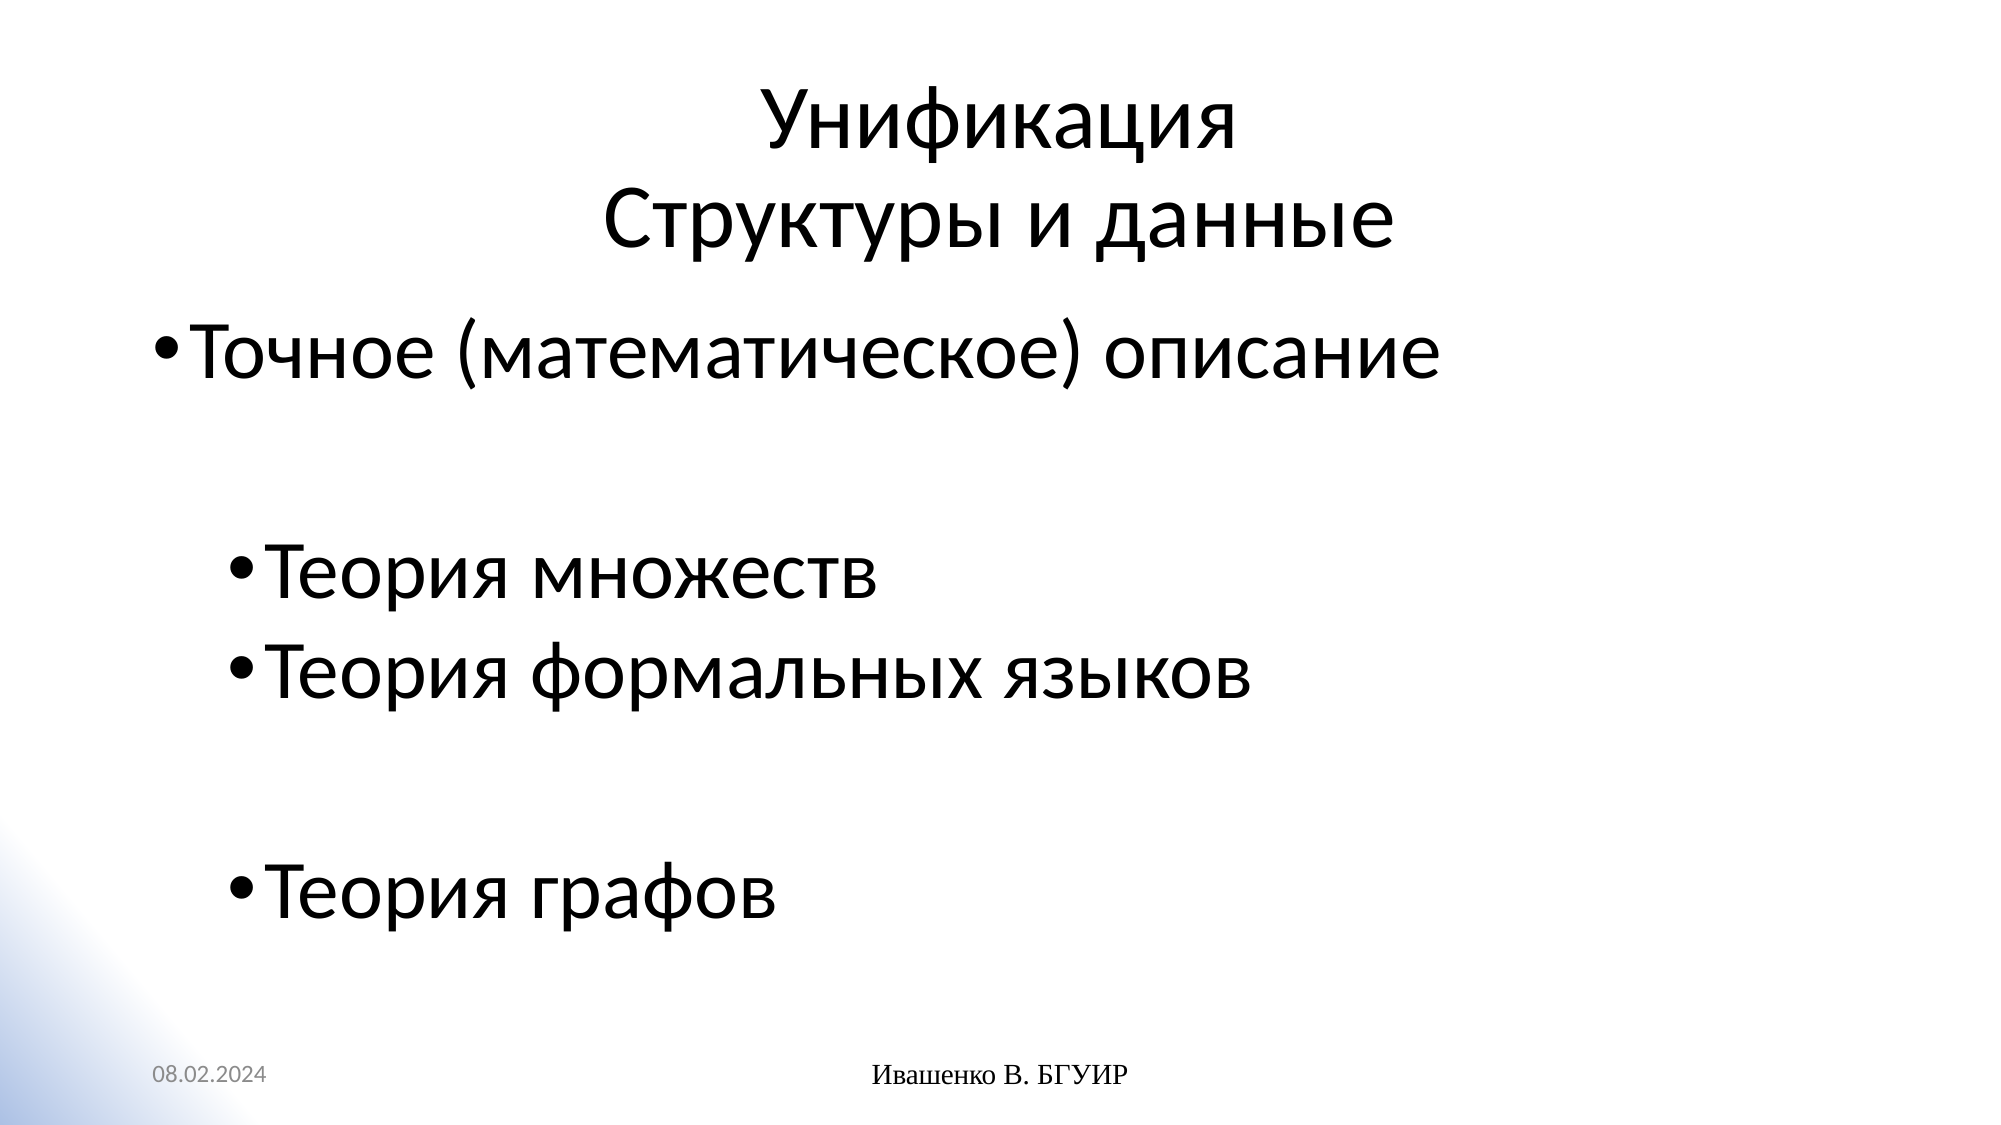

# Унификация Структуры и данные
Точное (математическое) описание

Теория множеств
Теория формальных языков

Теория графов
08.02.2024
Ивашенко В. БГУИР